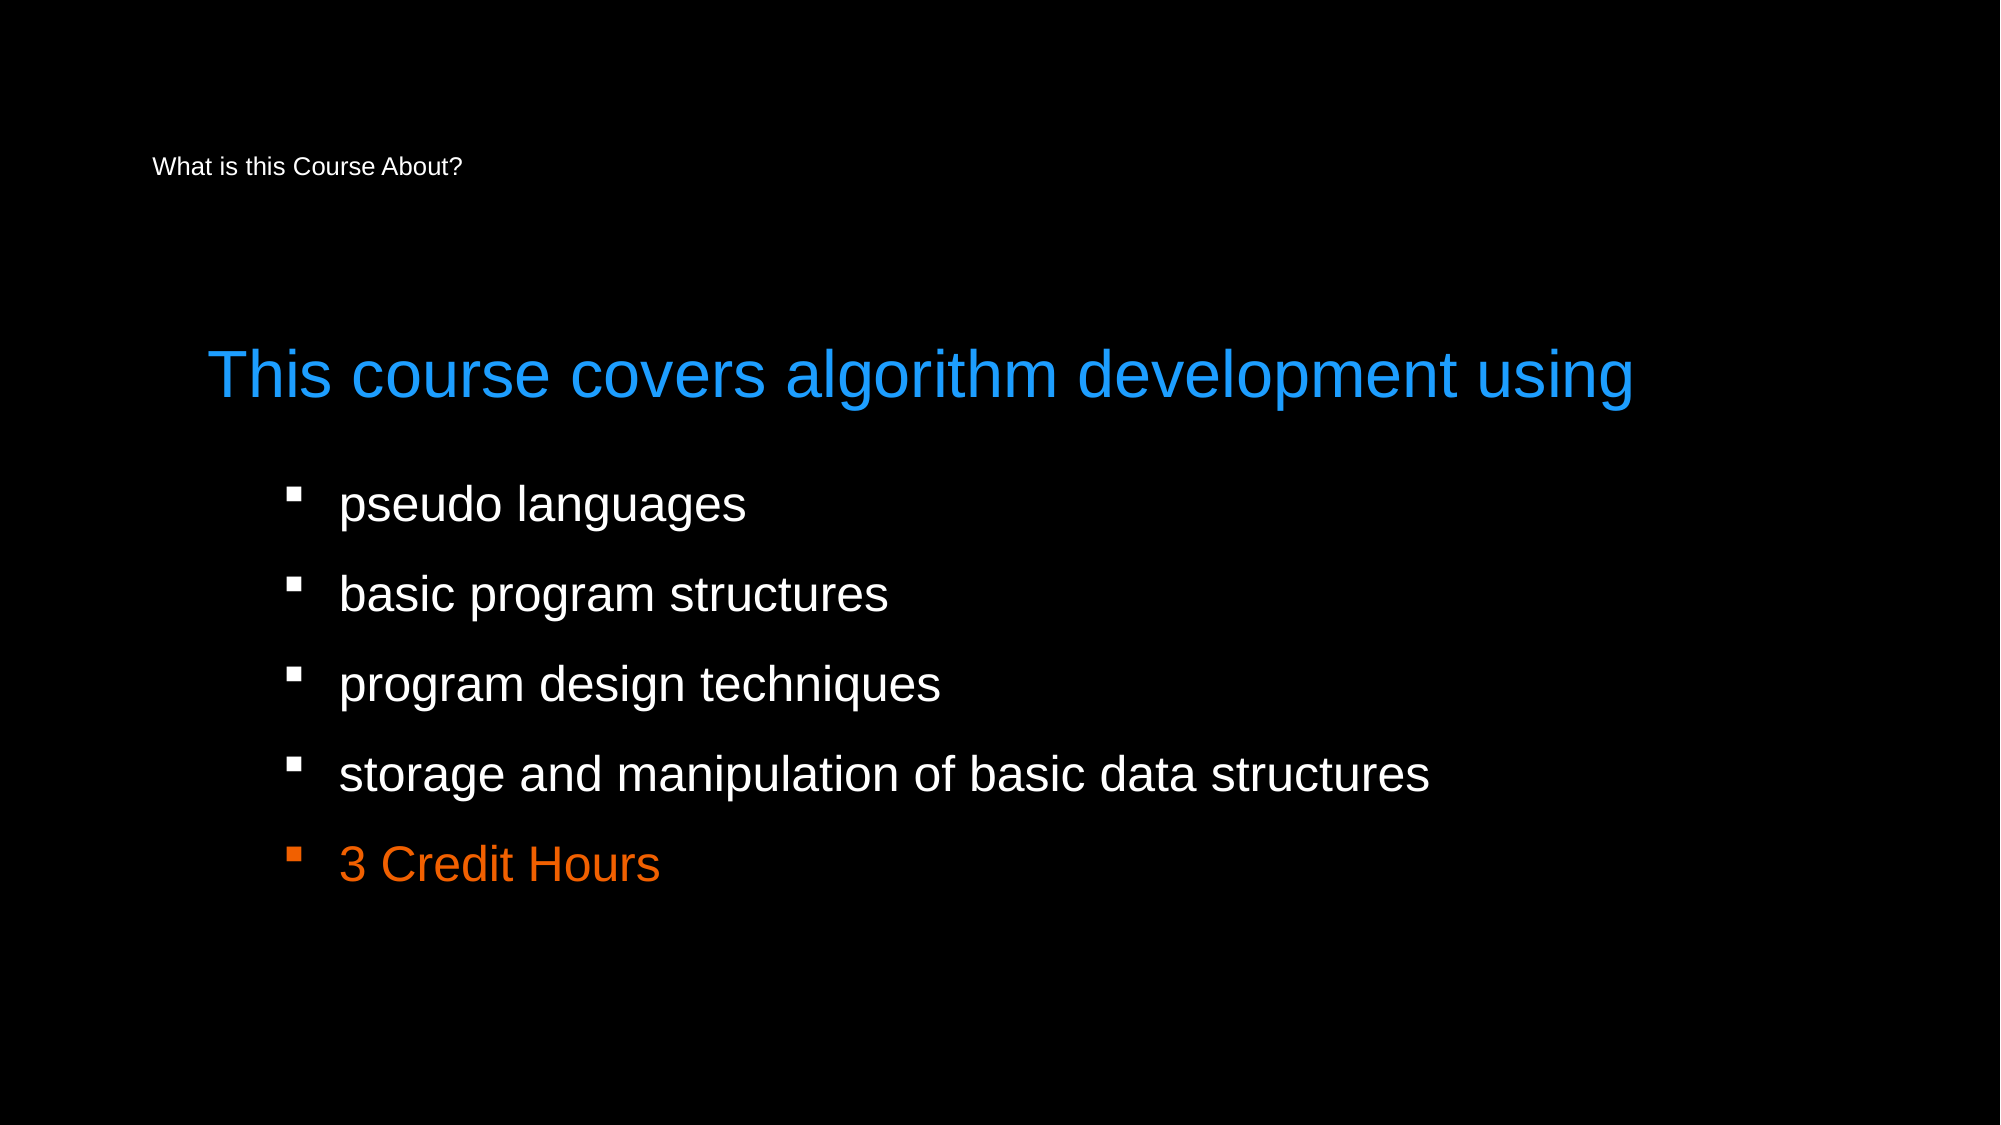

# What is this Course About?
This course covers algorithm development using

pseudo languages
basic program structures
program design techniques
storage and manipulation of basic data structures
3 Credit Hours